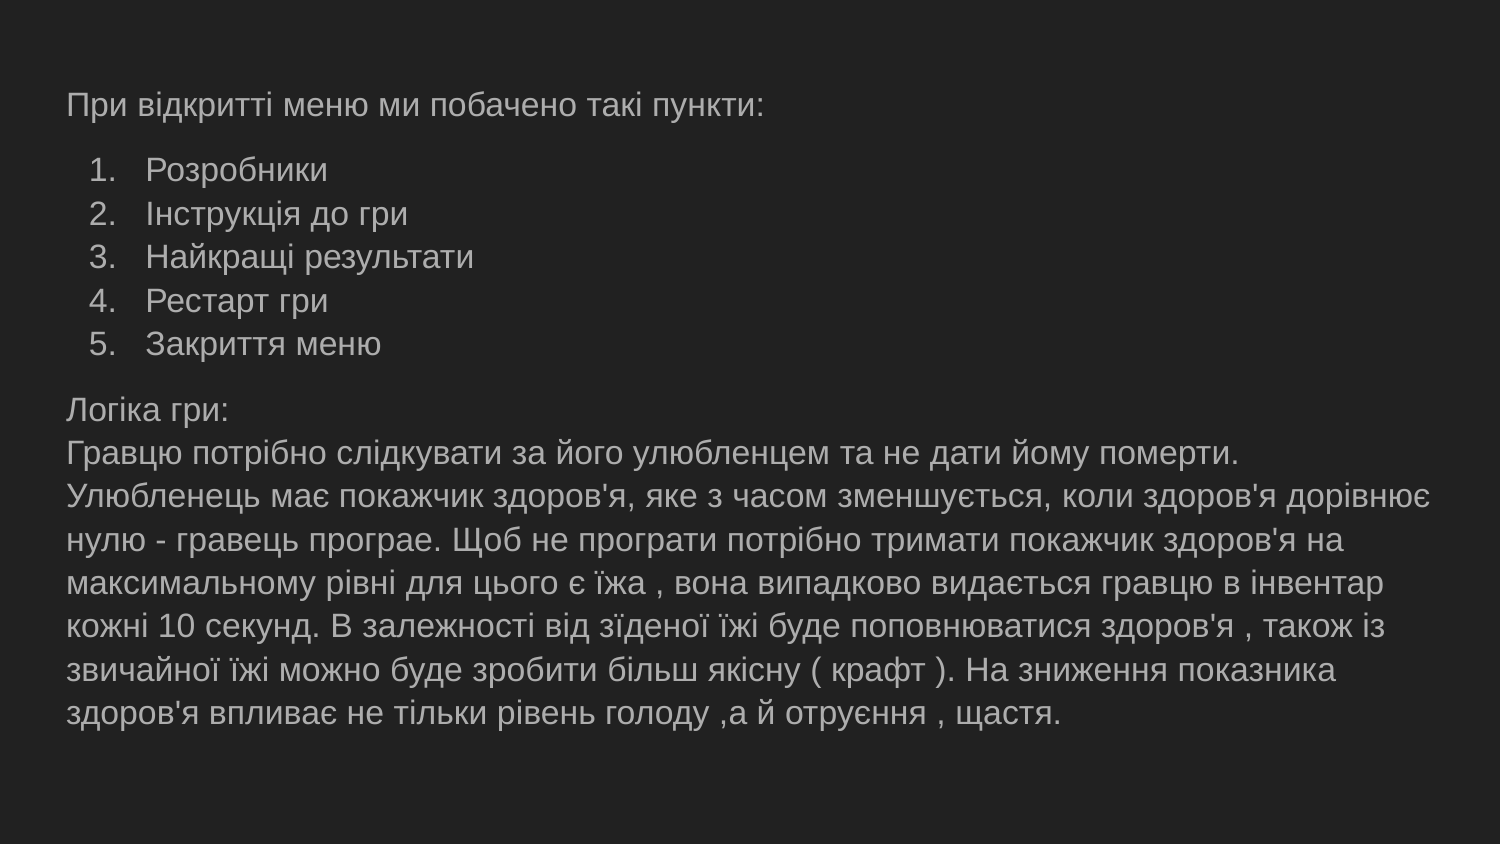

При відкритті меню ми побачено такі пункти:
Розробники
Інструкція до гри
Найкращі результати
Рестарт гри
Закриття меню
Логіка гри:
Гравцю потрібно слідкувати за його улюбленцем та не дати йому померти. Улюбленець має покажчик здоров'я, яке з часом зменшується, коли здоров'я дорівнює нулю - гравець програе. Щоб не програти потрібно тримати покажчик здоров'я на максимальному рівні для цього є їжа , вона випадково видається гравцю в інвентар кожні 10 секунд. В залежності від зїденої їжі буде поповнюватися здоров'я , також із звичайної їжі можно буде зробити більш якісну ( крафт ). На зниження показника здоров'я впливає не тільки рівень голоду ,а й отруєння , щастя.